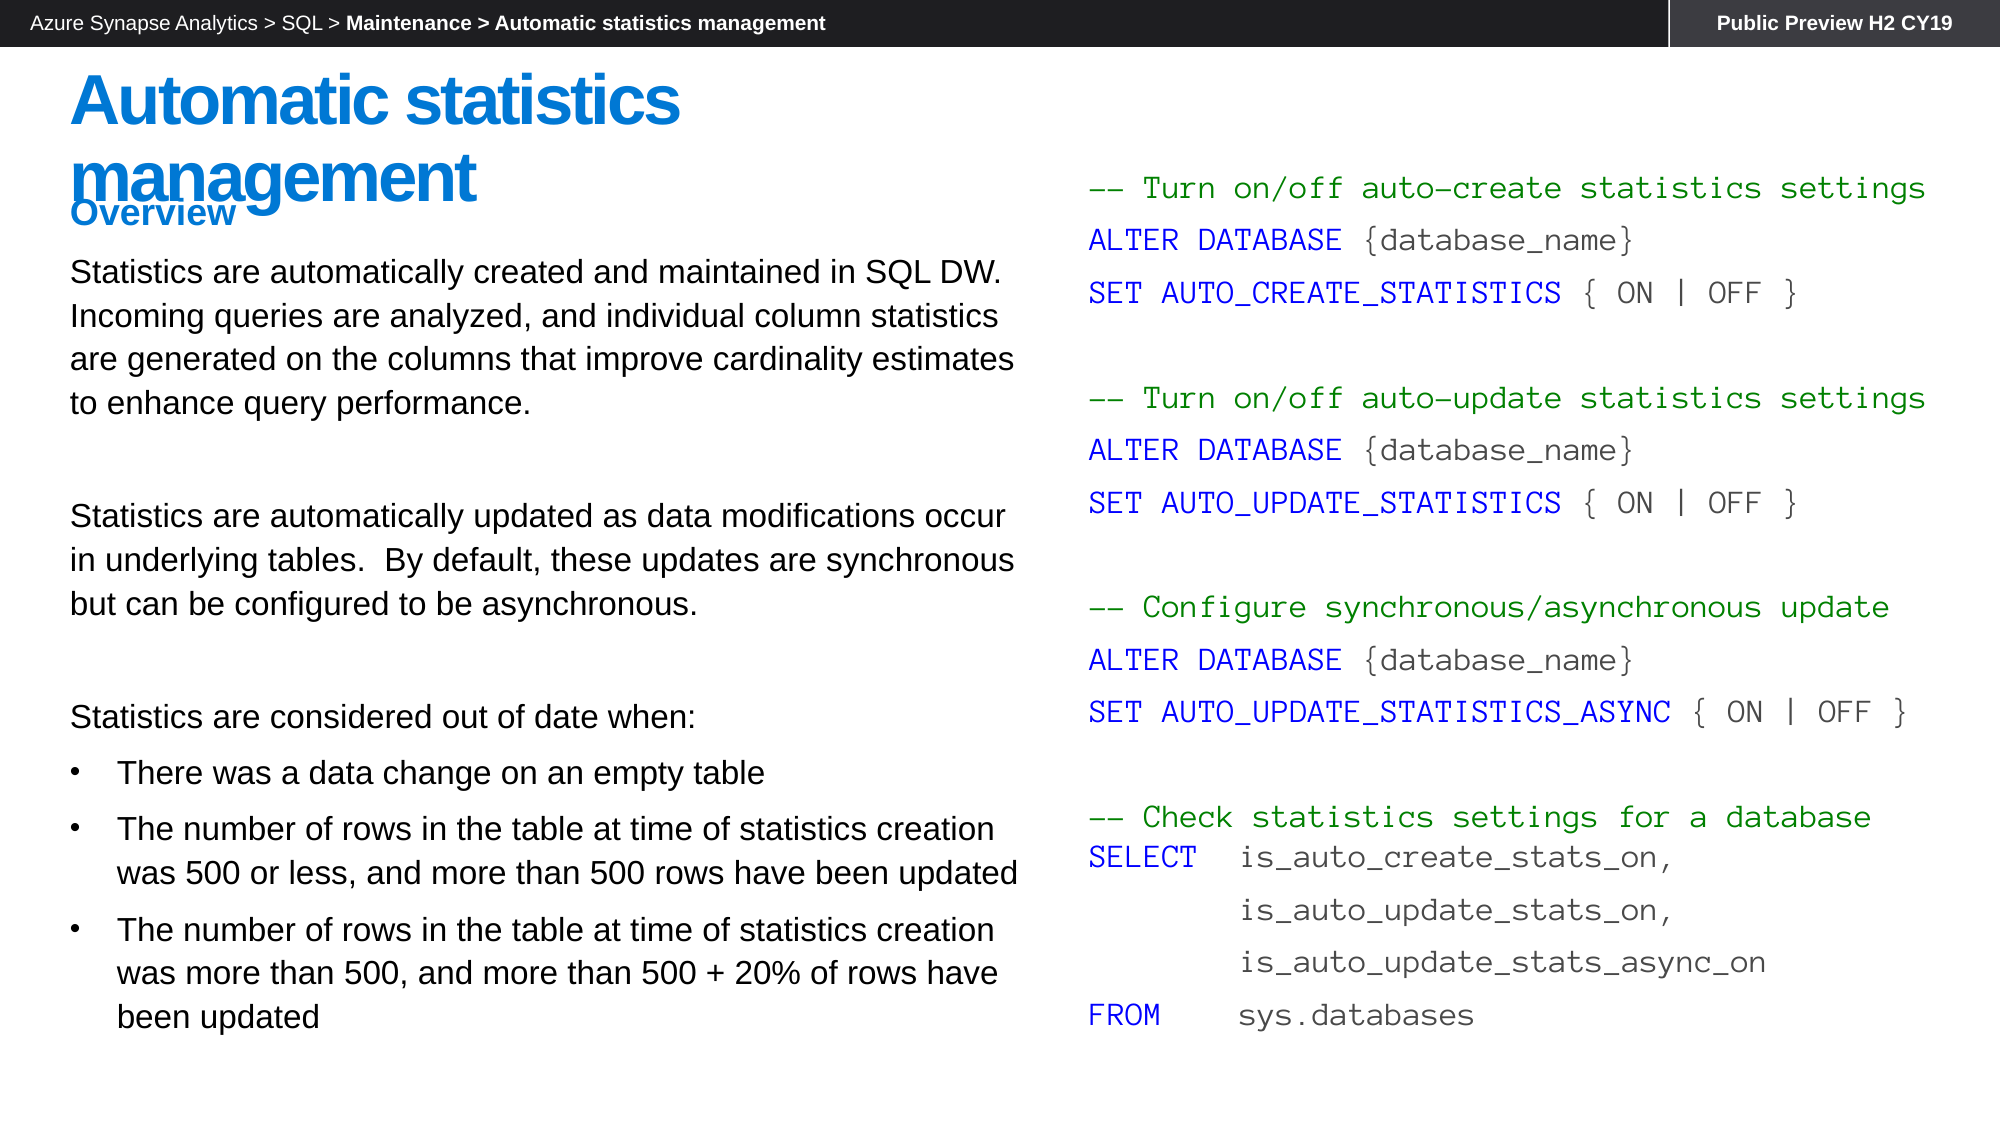

Azure Synapse Analytics > SQL > Maintenance > Automatic statistics management
Public Preview H2 CY19
# Automatic statistics management
-- Turn on/off auto-create statistics settings
ALTER DATABASE {database_name}
SET AUTO_CREATE_STATISTICS { ON | OFF }

-- Turn on/off auto-update statistics settings
ALTER DATABASE {database_name}
SET AUTO_UPDATE_STATISTICS { ON | OFF }

-- Configure synchronous/asynchronous update
ALTER DATABASE {database_name}
SET AUTO_UPDATE_STATISTICS_ASYNC { ON | OFF }

-- Check statistics settings for a database SELECT 	is_auto_create_stats_on,
	is_auto_update_stats_on,
	is_auto_update_stats_async_on
FROM	sys.databases
Overview
Statistics are automatically created and maintained in SQL DW. Incoming queries are analyzed, and individual column statistics are generated on the columns that improve cardinality estimates to enhance query performance.

Statistics are automatically updated as data modifications occur in underlying tables.  By default, these updates are synchronous but can be configured to be asynchronous.

Statistics are considered out of date when:
There was a data change on an empty table
The number of rows in the table at time of statistics creation was 500 or less, and more than 500 rows have been updated
The number of rows in the table at time of statistics creation was more than 500, and more than 500 + 20% of rows have been updated